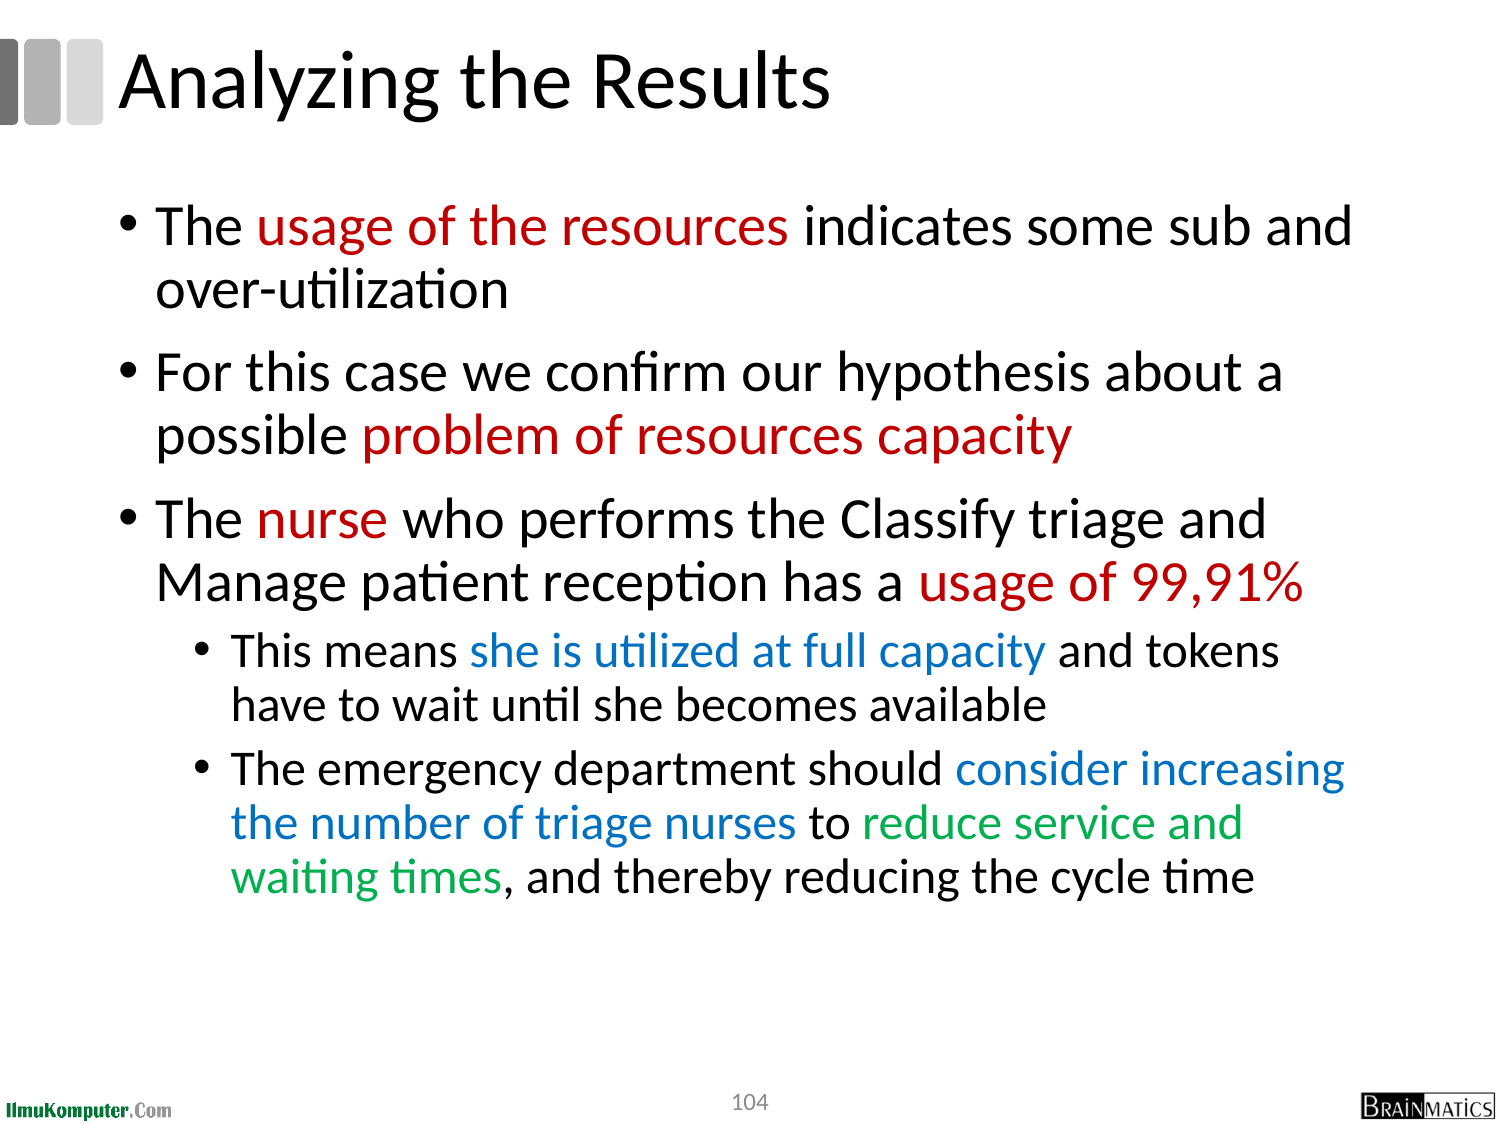

# Analyzing the Results
The usage of the resources indicates some sub and over-utilization
For this case we confirm our hypothesis about a possible problem of resources capacity
The nurse who performs the Classify triage and Manage patient reception has a usage of 99,91%
This means she is utilized at full capacity and tokens have to wait until she becomes available
The emergency department should consider increasing the number of triage nurses to reduce service and waiting times, and thereby reducing the cycle time

104